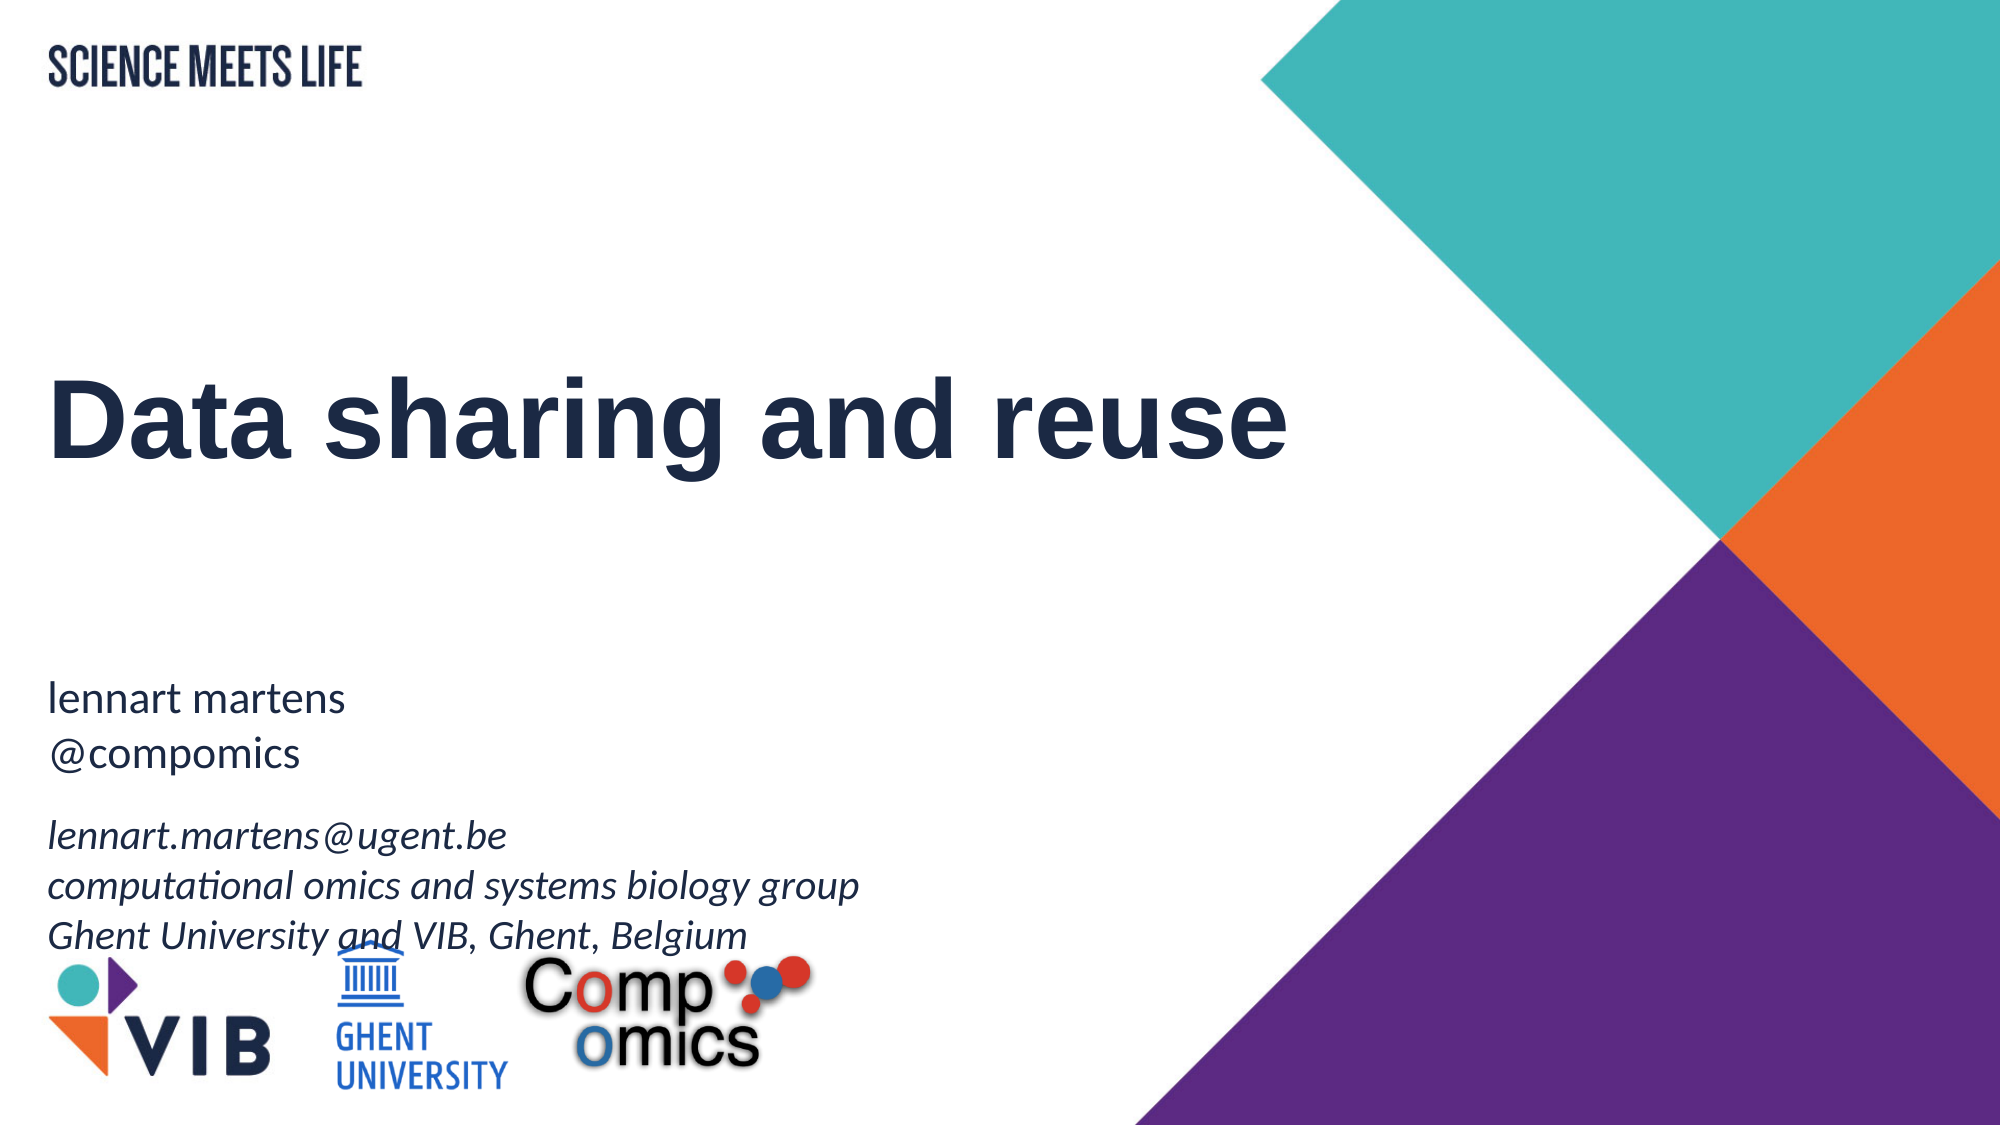

# Data sharing and reuse
lennart martens				@compomics

lennart.martens@ugent.be
computational omics and systems biology group
Ghent University and VIB, Ghent, Belgium